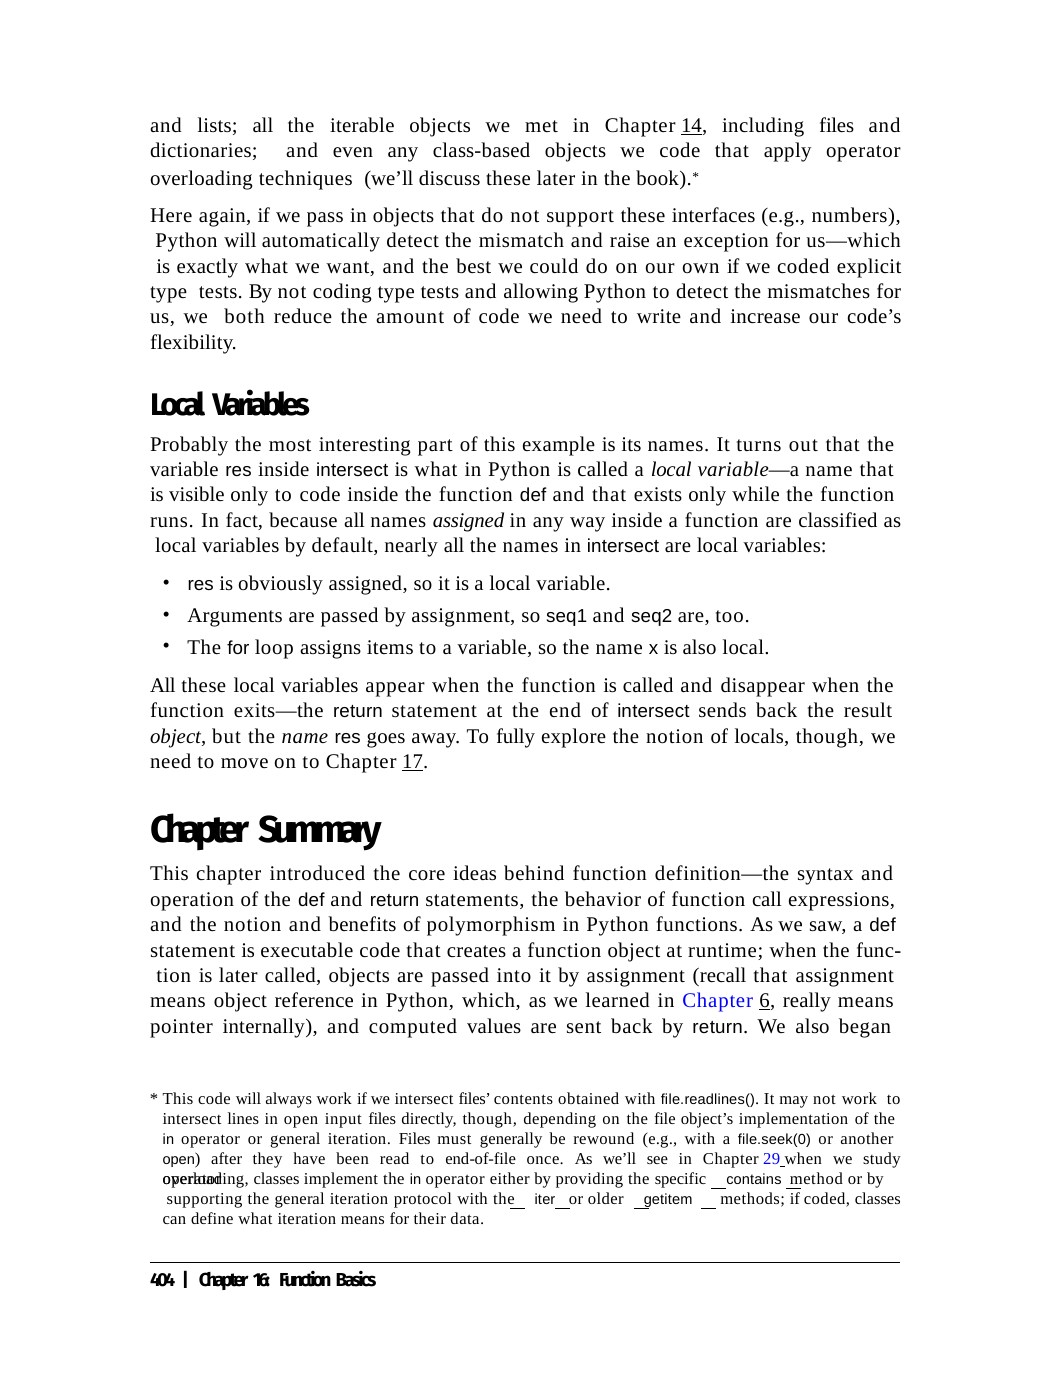

and lists; all the iterable objects we met in Chapter 14, including files and dictionaries;  and even any class-based objects we code that apply operator overloading techniques  (we’ll discuss these later in the book).*
Here again, if we pass in objects that do not support these interfaces (e.g., numbers),  Python will automatically detect the mismatch and raise an exception for us—which  is exactly what we want, and the best we could do on our own if we coded explicit type  tests. By not coding type tests and allowing Python to detect the mismatches for us, we  both reduce the amount of code we need to write and increase our code’s flexibility.

Local Variables
Probably the most interesting part of this example is its names. It turns out that the  variable res inside intersect is what in Python is called a local variable—a name that  is visible only to code inside the function def and that exists only while the function  runs. In fact, because all names assigned in any way inside a function are classified as  local variables by default, nearly all the names in intersect are local variables:
res is obviously assigned, so it is a local variable.
Arguments are passed by assignment, so seq1 and seq2 are, too.
The for loop assigns items to a variable, so the name x is also local.
All these local variables appear when the function is called and disappear when the  function exits—the return statement at the end of intersect sends back the result  object, but the name res goes away. To fully explore the notion of locals, though, we  need to move on to Chapter 17.

Chapter Summary
This chapter introduced the core ideas behind function definition—the syntax and  operation of the def and return statements, the behavior of function call expressions,  and the notion and benefits of polymorphism in Python functions. As we saw, a def  statement is executable code that creates a function object at runtime; when the func-  tion is later called, objects are passed into it by assignment (recall that assignment  means object reference in Python, which, as we learned in Chapter 6, really means  pointer internally), and computed values are sent back by return. We also began
* This code will always work if we intersect files’ contents obtained with file.readlines(). It may not work  to intersect lines in open input files directly, though, depending on the file object’s implementation of the  in operator or general iteration. Files must generally be rewound (e.g., with a file.seek(0) or another  open) after they have been read to end-of-file once. As we’ll see in Chapter 29 when we study operator
overloading, classes implement the in operator either by providing the specific  supporting the general iteration protocol with the    iter  or older    getitem  can define what iteration means for their data.
contains method or by  methods; if coded, classes

404  |  Chapter 16:  Function Basics